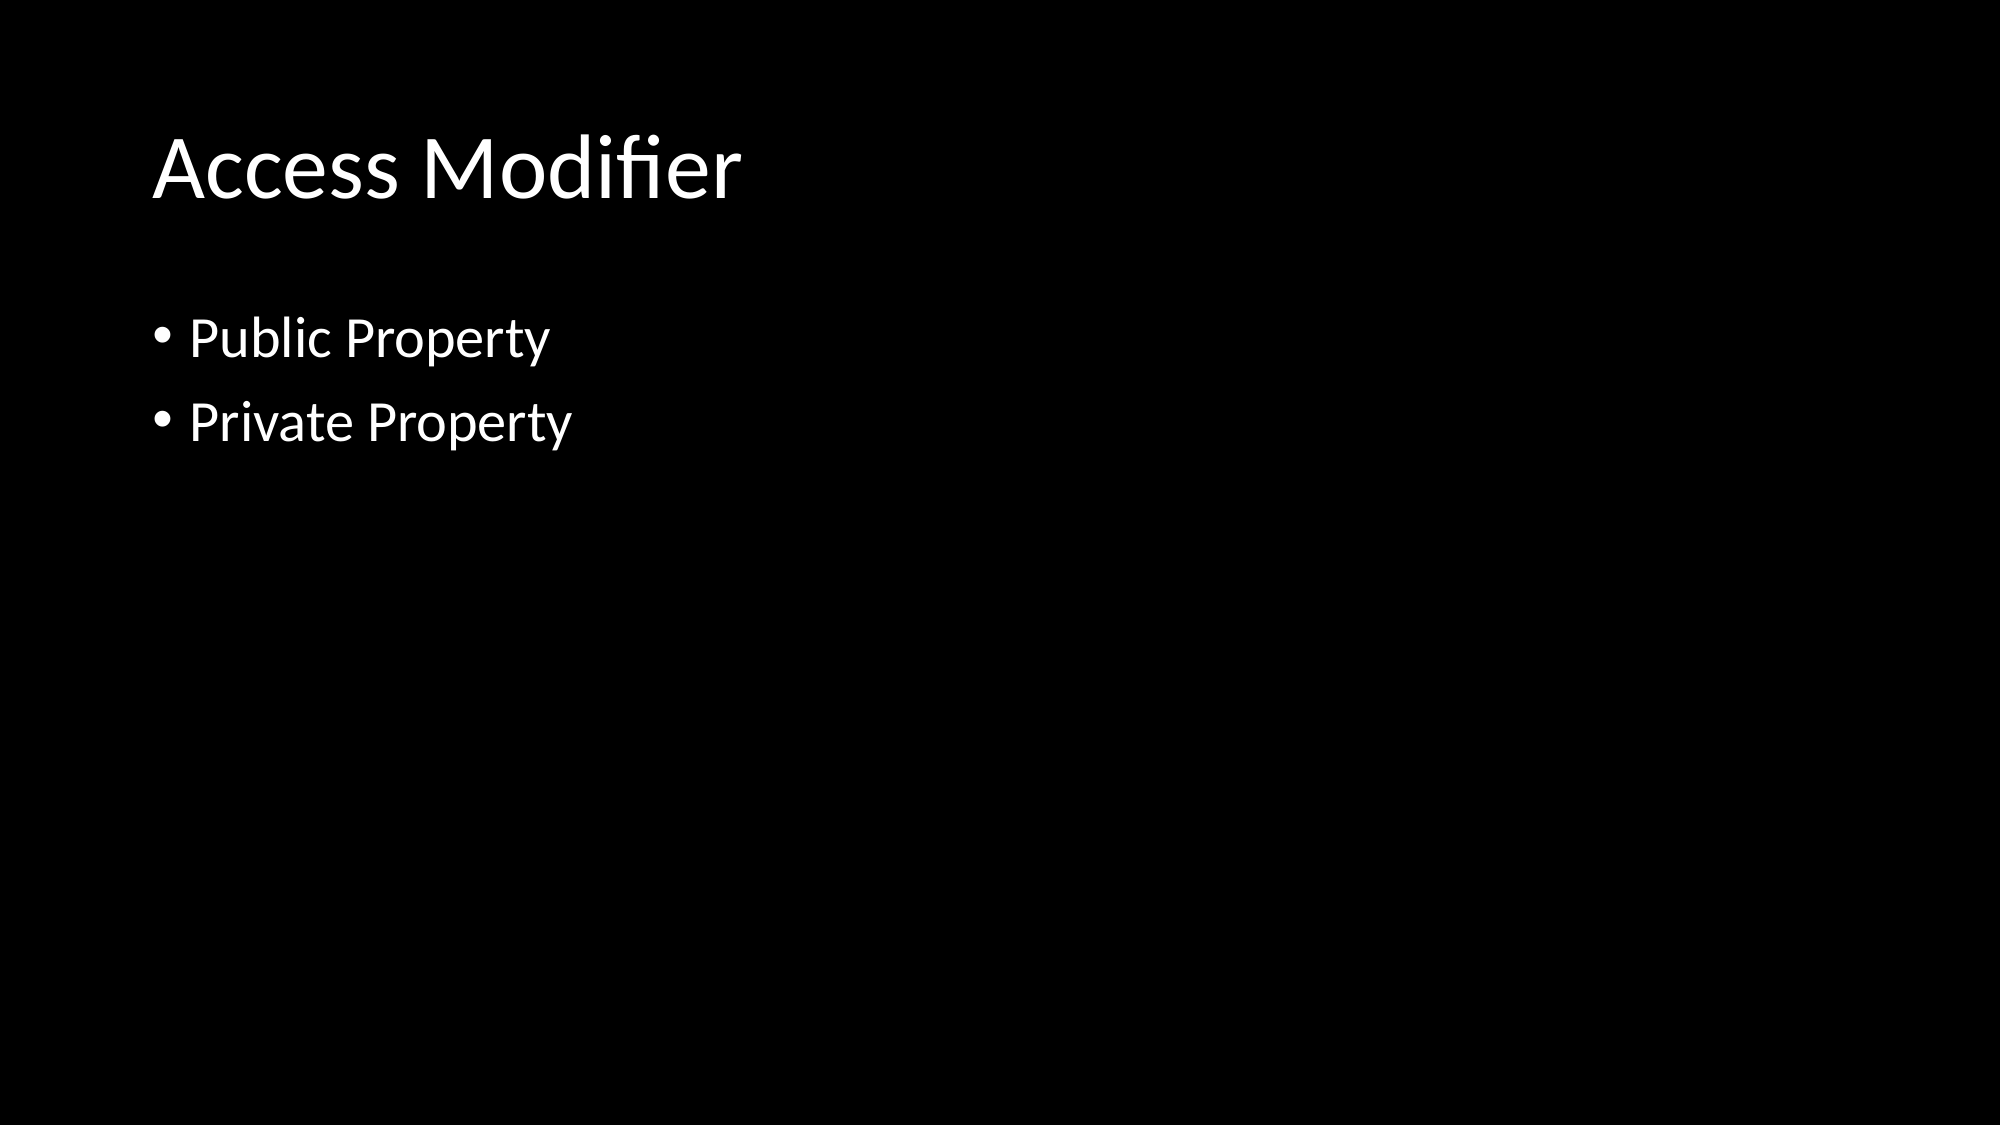

# Access Modifier
Public Property
Private Property